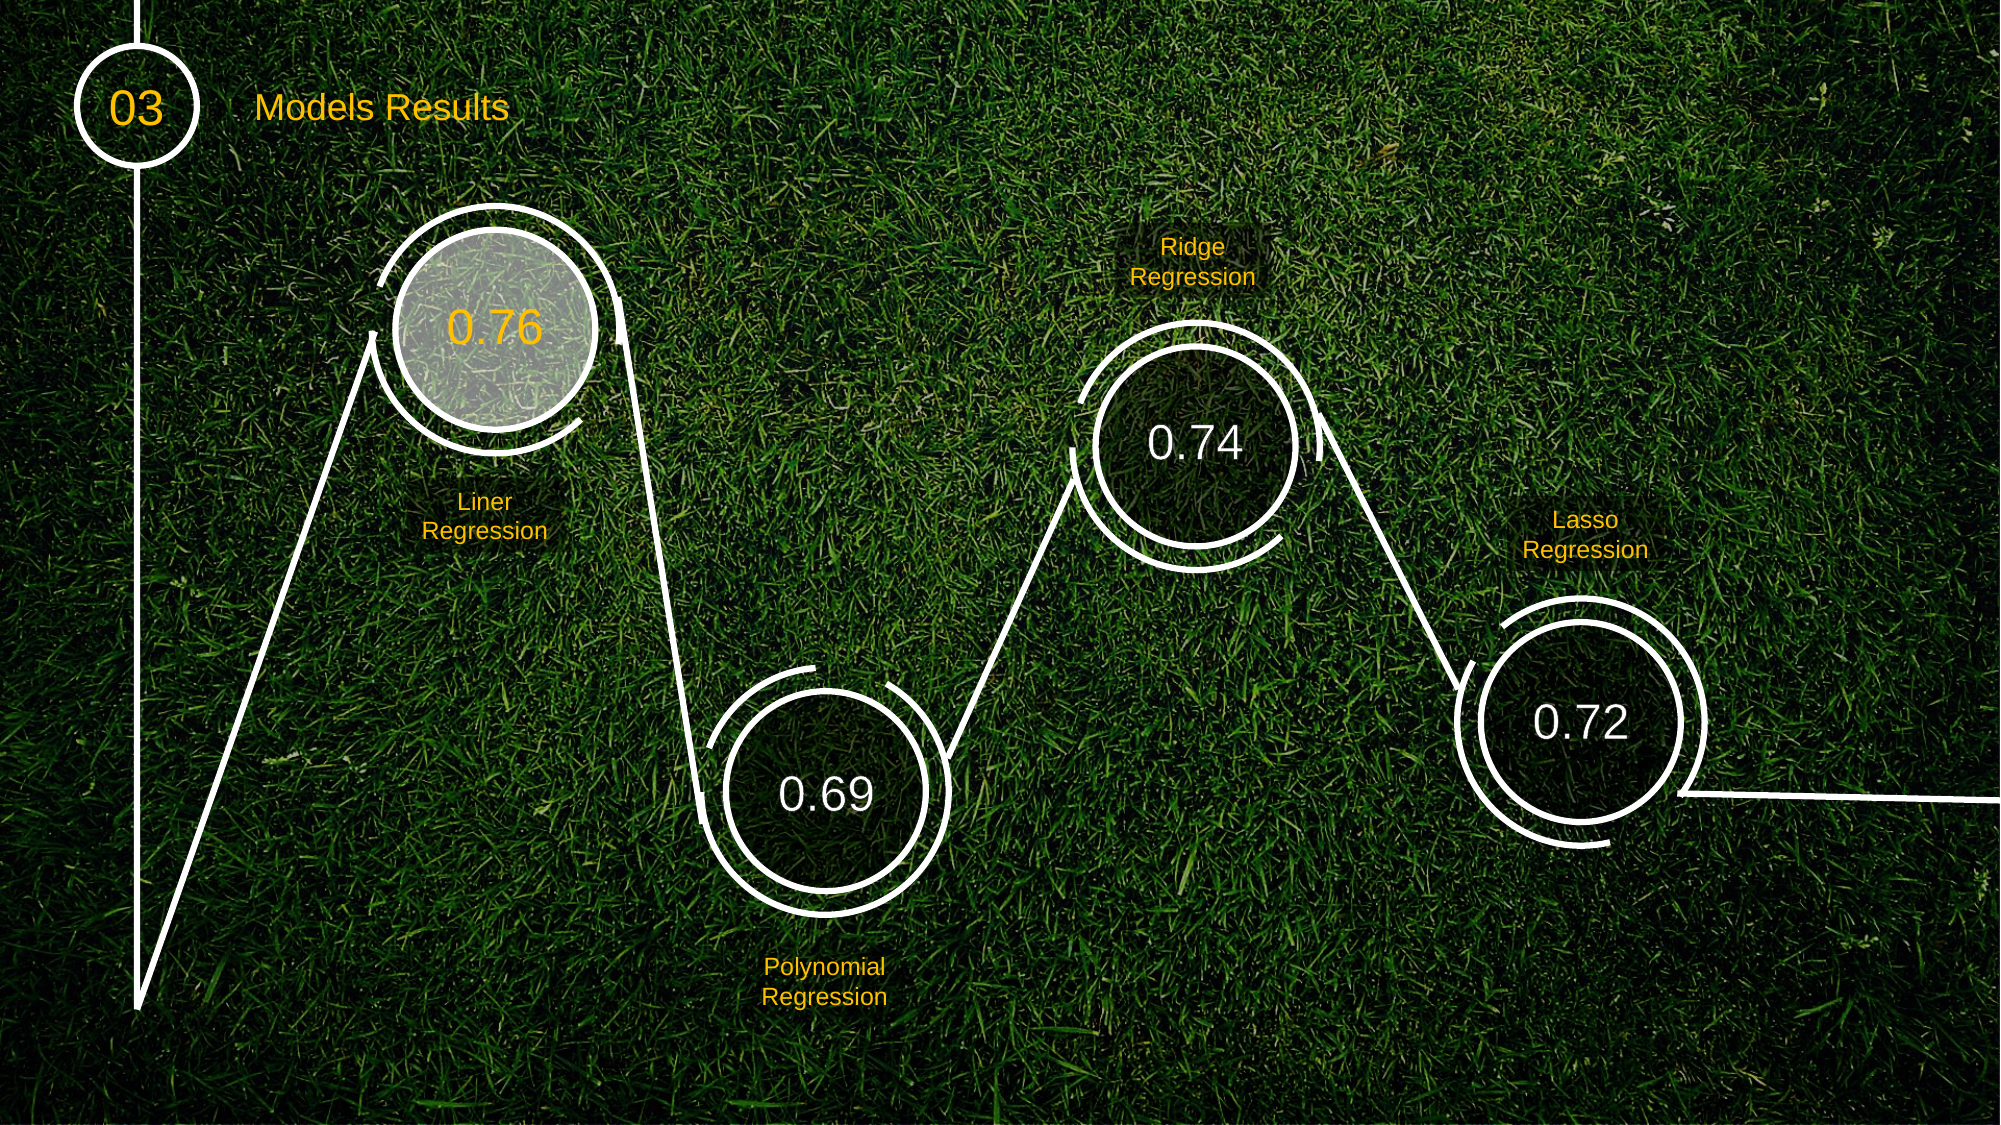

03
Models Results

Ridge
Regression

0.76

0.74
Liner
Regression
Lasso
Regression

0.72

0.69
Polynomial
Regression